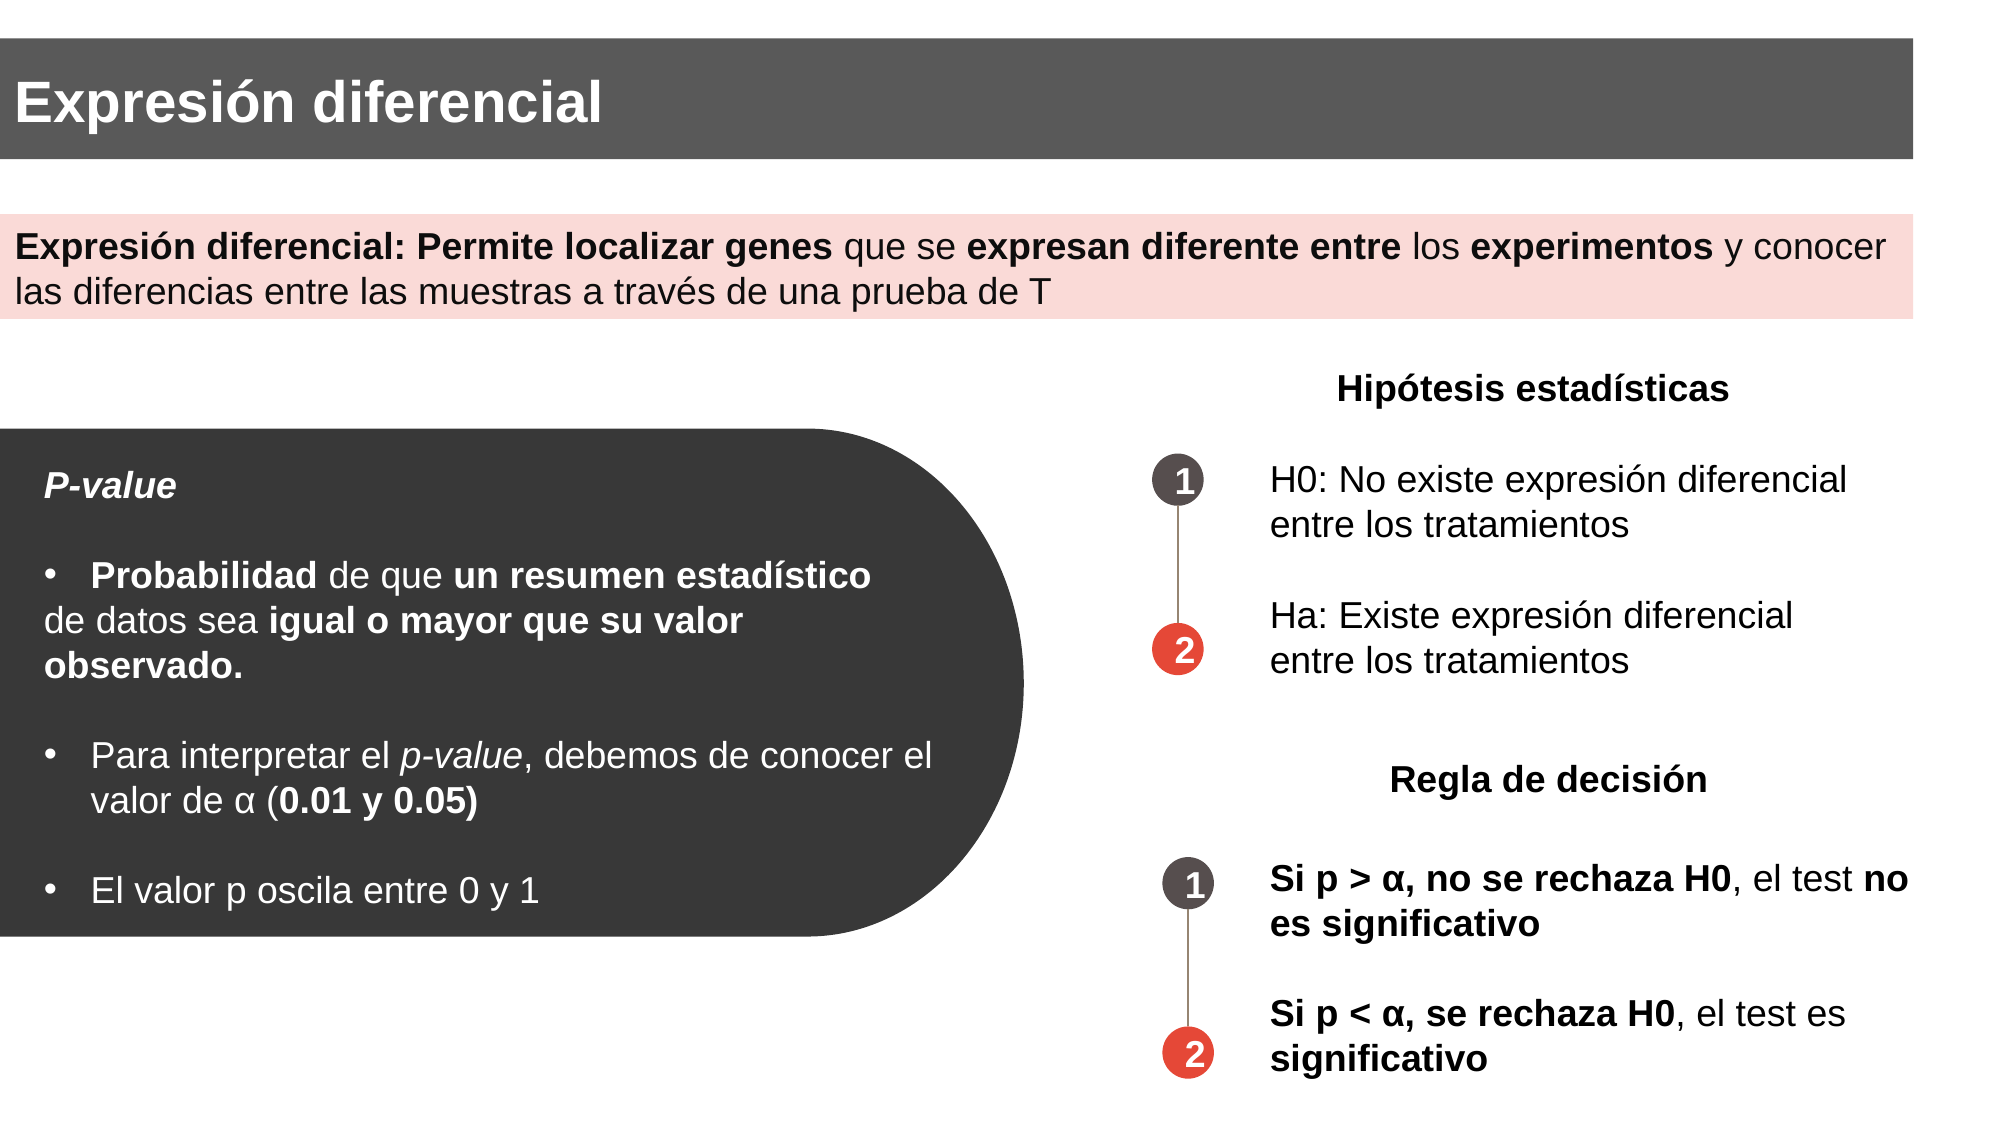

Expresión diferencial
Expresión diferencial: Permite localizar genes que se expresan diferente entre los experimentos y conocer las diferencias entre las muestras a través de una prueba de T

Hipótesis estadísticas

H0: No existe expresión diferencial
entre los tratamientos
1
2
P-value

Probabilidad de que un resumen estadístico
de datos sea igual o mayor que su valor observado.

Para interpretar el p-value, debemos de conocer el valor de α (0.01 y 0.05)

El valor p oscila entre 0 y 1
Ha: Existe expresión diferencial
entre los tratamientos
Regla de decisión
Si p > α, no se rechaza H0, el test no es significativo

Si p < α, se rechaza H0, el test es significativo
1
2